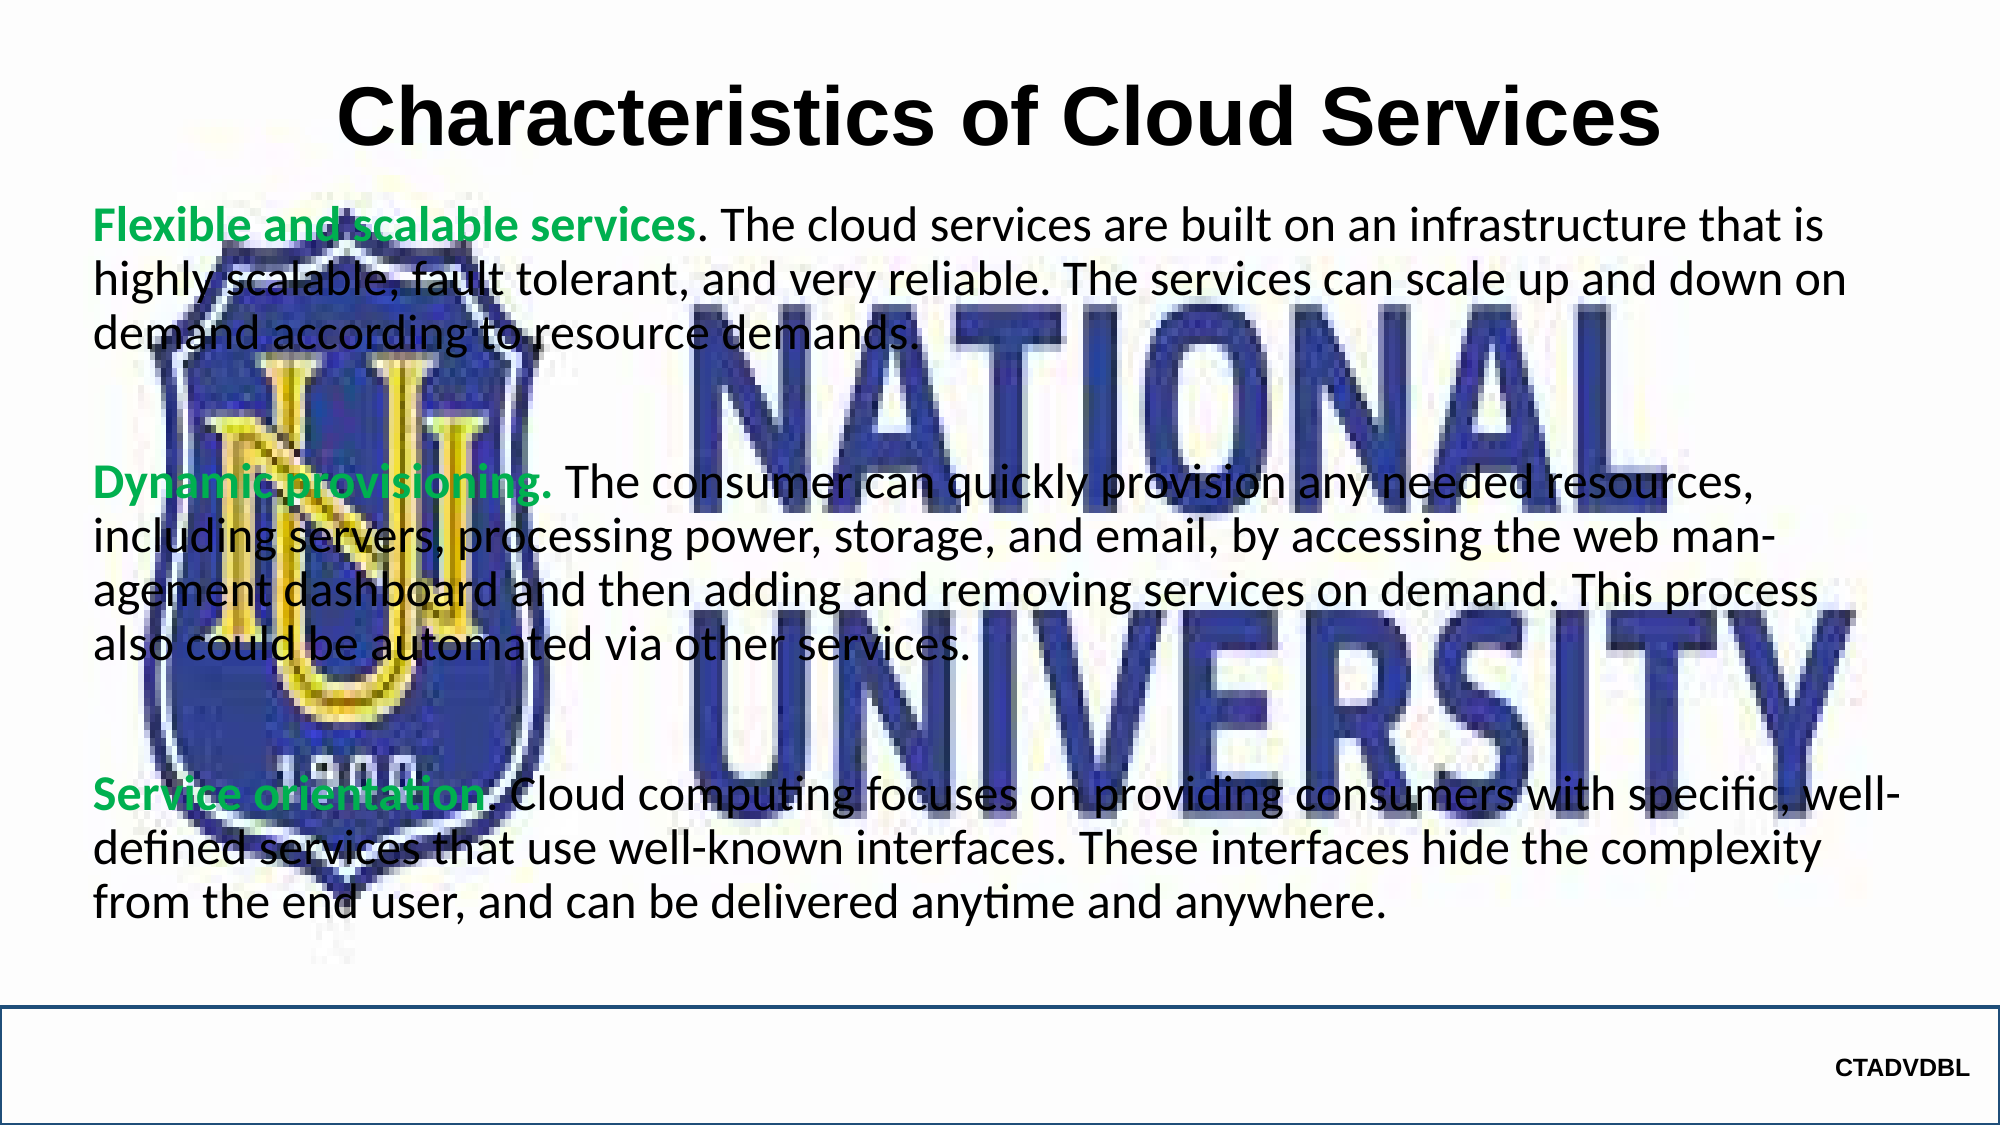

# Characteristics of Cloud Services
Flexible and scalable services. The cloud services are built on an infrastructure that is highly scalable, fault tolerant, and very reliable. The services can scale up and down on demand according to resource demands.

Dynamic provisioning. The consumer can quickly provision any needed resources, including servers, processing power, storage, and email, by accessing the web man- agement dashboard and then adding and removing services on demand. This process also could be automated via other services.

Service orientation. Cloud computing focuses on providing consumers with specific, well-defined services that use well-known interfaces. These interfaces hide the complexity from the end user, and can be delivered anytime and anywhere.

CTADVDBL